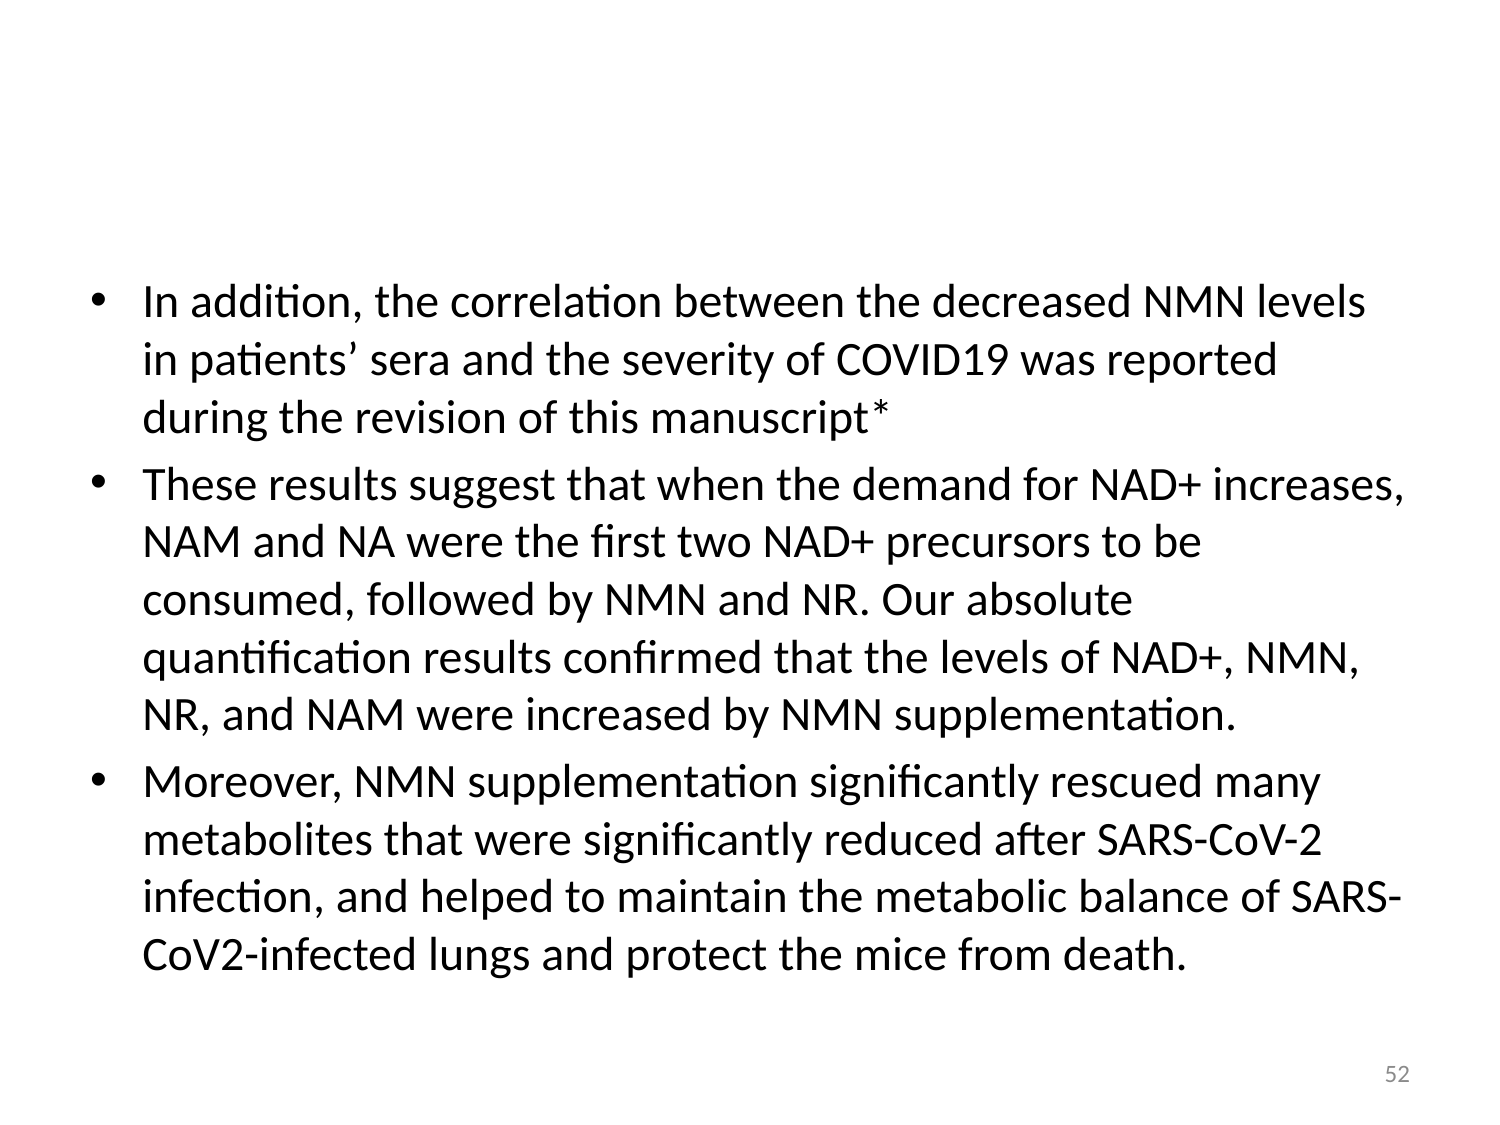

#
In addition, the correlation between the decreased NMN levels in patients’ sera and the severity of COVID19 was reported during the revision of this manuscript*
These results suggest that when the demand for NAD+ increases, NAM and NA were the first two NAD+ precursors to be consumed, followed by NMN and NR. Our absolute quantification results confirmed that the levels of NAD+, NMN, NR, and NAM were increased by NMN supplementation.
Moreover, NMN supplementation significantly rescued many metabolites that were significantly reduced after SARS-CoV-2 infection, and helped to maintain the metabolic balance of SARS-CoV2-infected lungs and protect the mice from death.
52